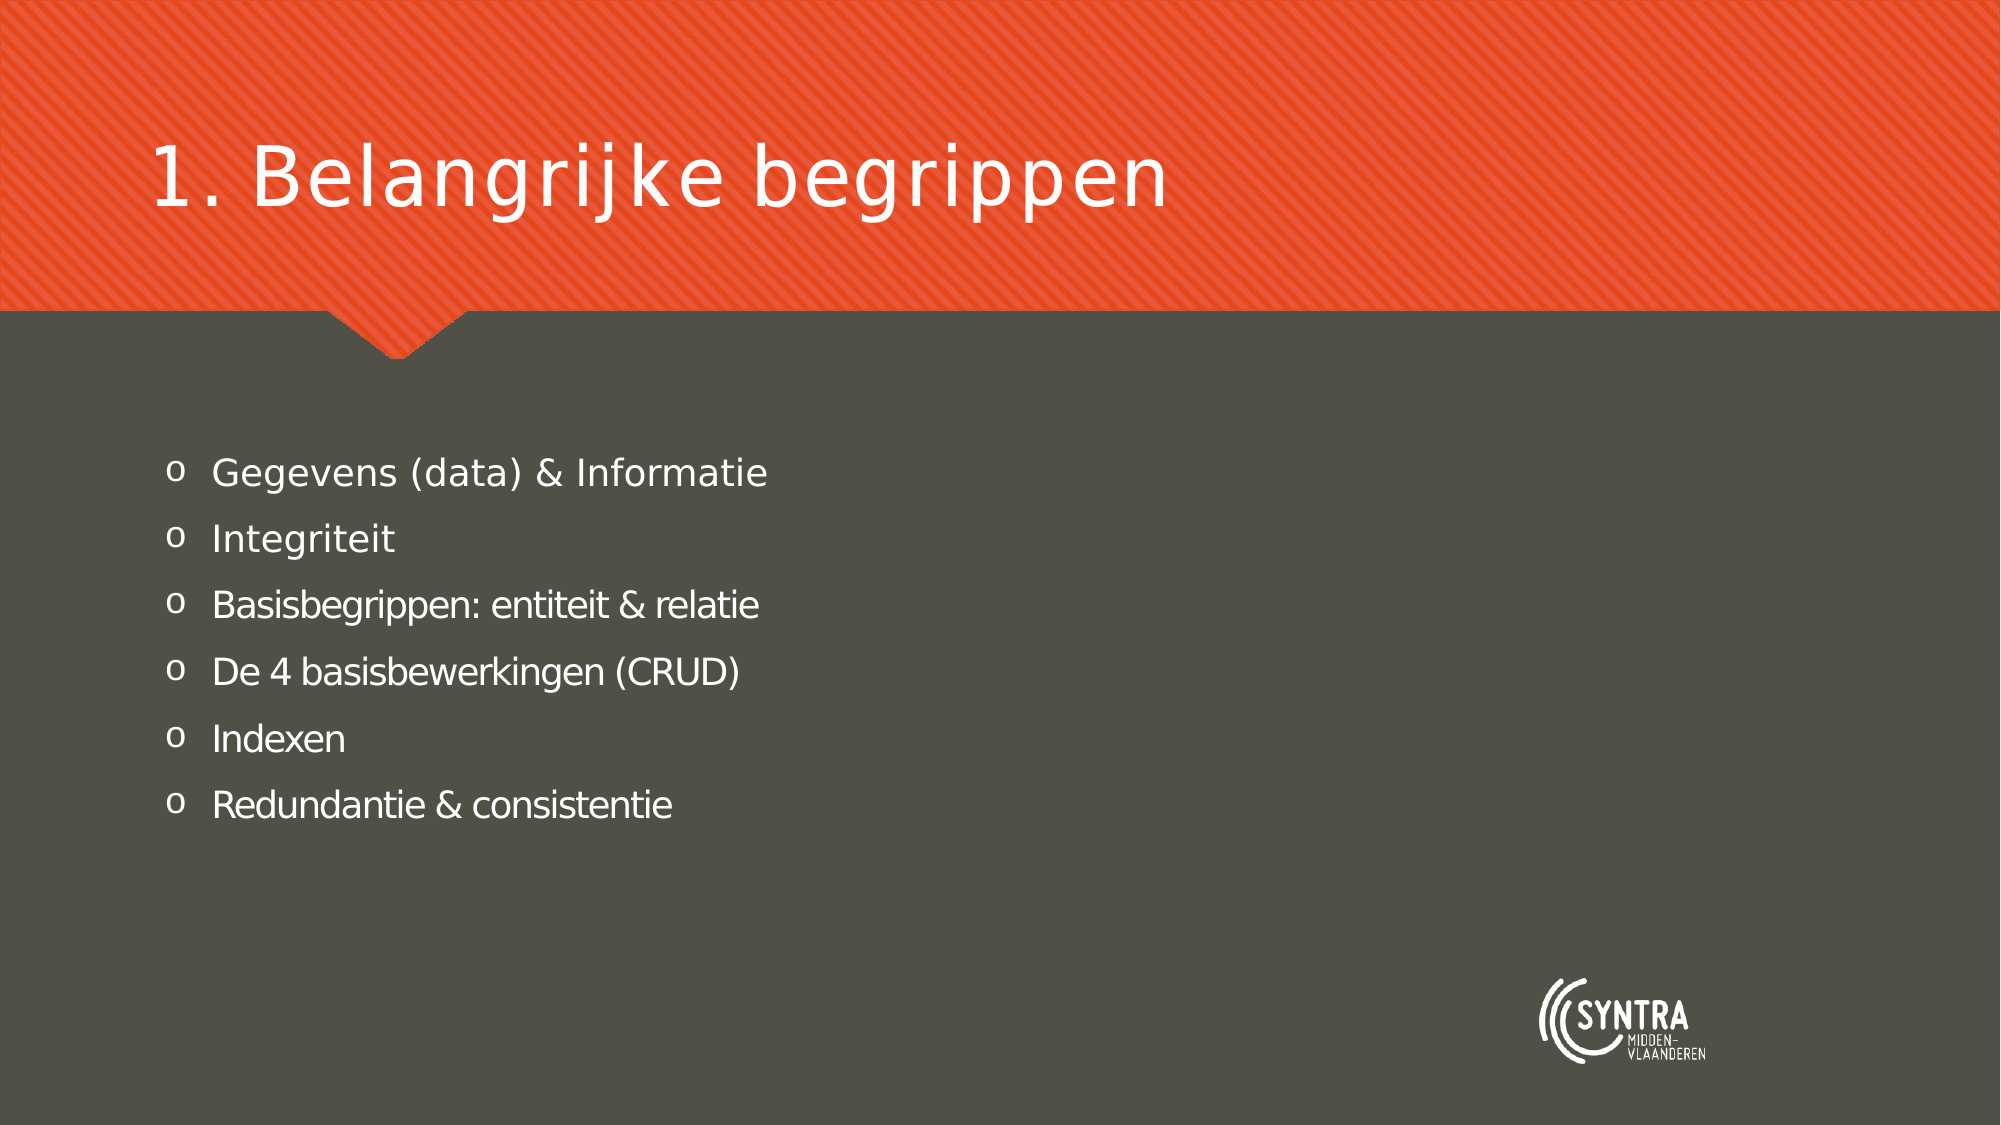

# 1. Belangrijke begrippen
Gegevens (data) & Informatie
Integriteit
Basisbegrippen: entiteit & relatie
De 4 basisbewerkingen (CRUD)
Indexen
Redundantie & consistentie